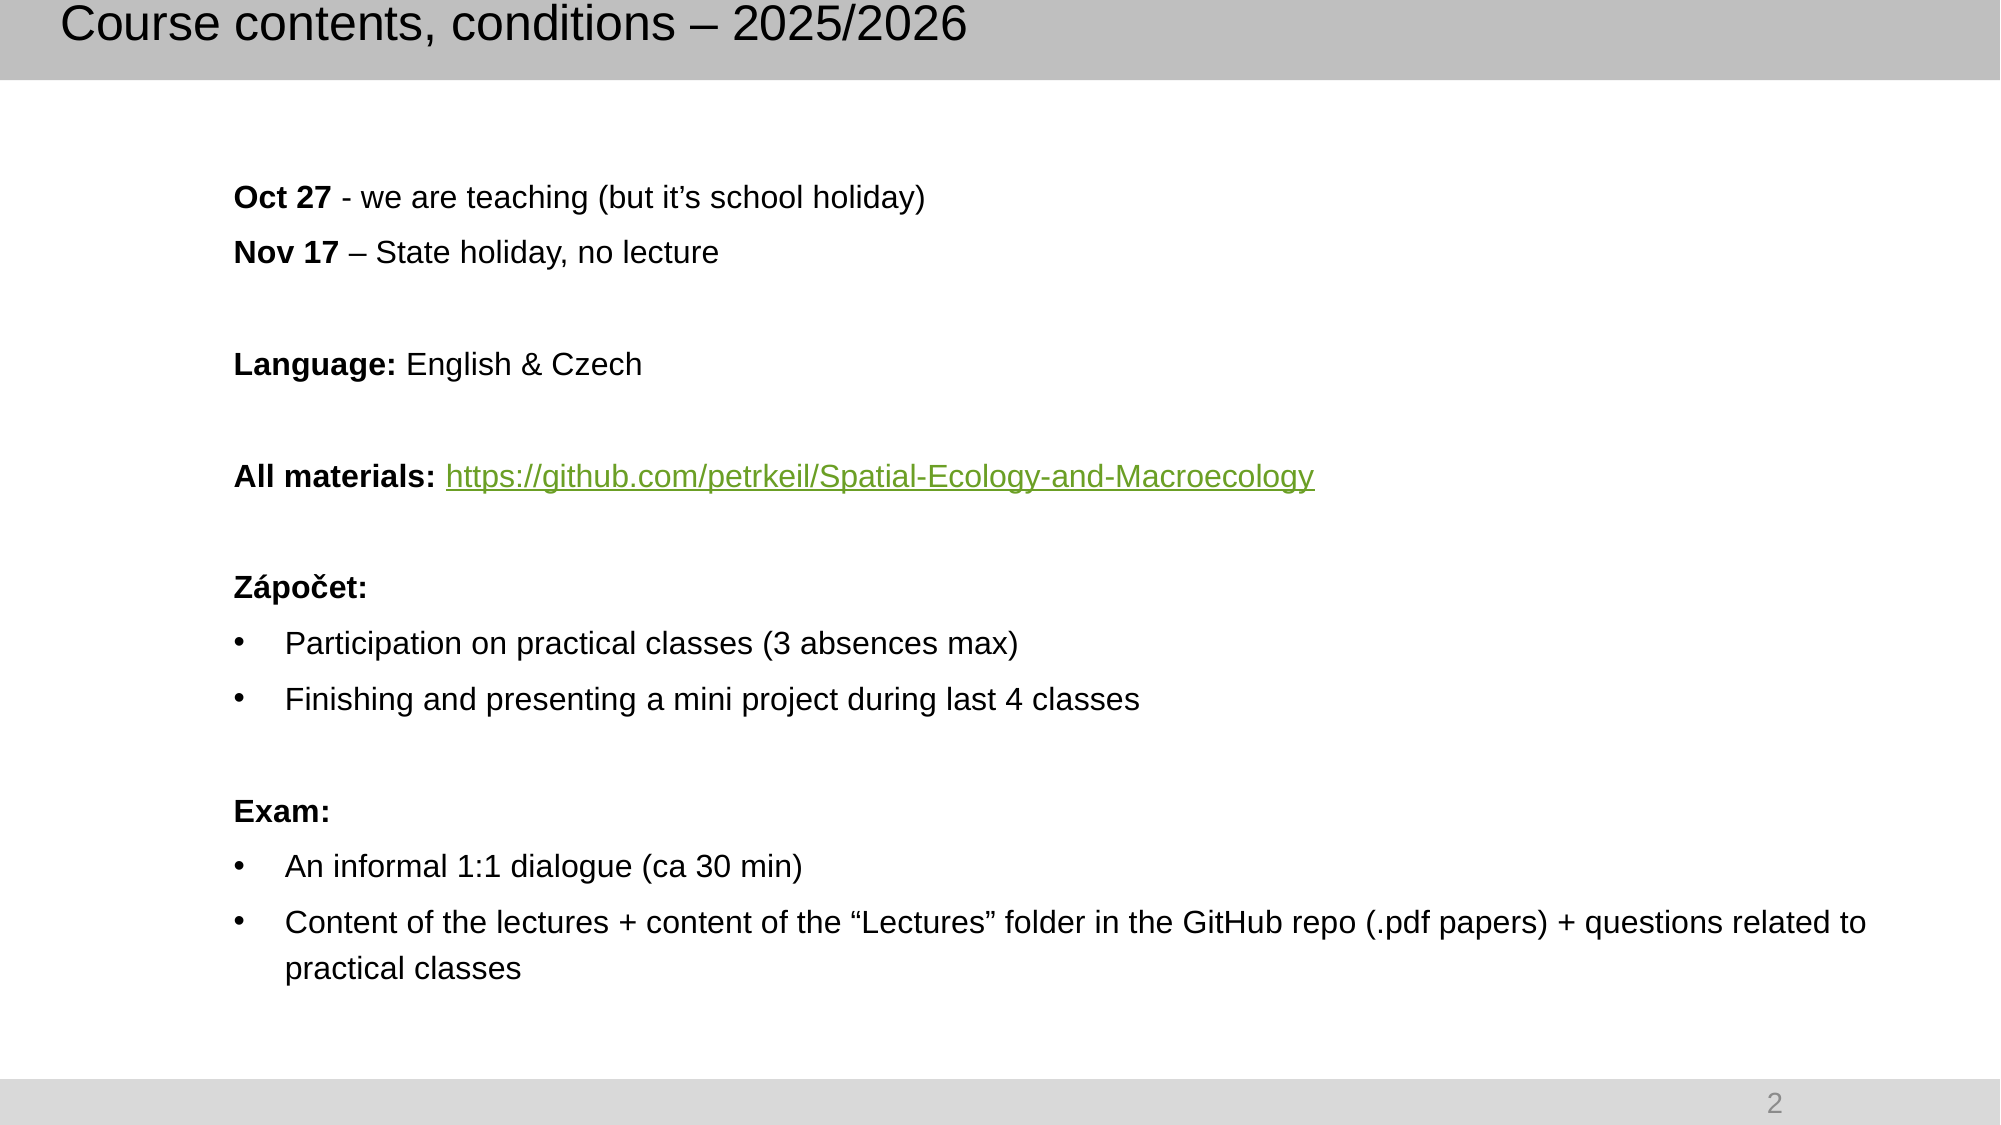

# Course contents, conditions – 2025/2026
Oct 27 - we are teaching (but it’s school holiday)
Nov 17 – State holiday, no lecture

Language: English & Czech

All materials: https://github.com/petrkeil/Spatial-Ecology-and-Macroecology

Zápočet:
Participation on practical classes (3 absences max)
Finishing and presenting a mini project during last 4 classes

Exam:
An informal 1:1 dialogue (ca 30 min)
Content of the lectures + content of the “Lectures” folder in the GitHub repo (.pdf papers) + questions related to practical classes

2